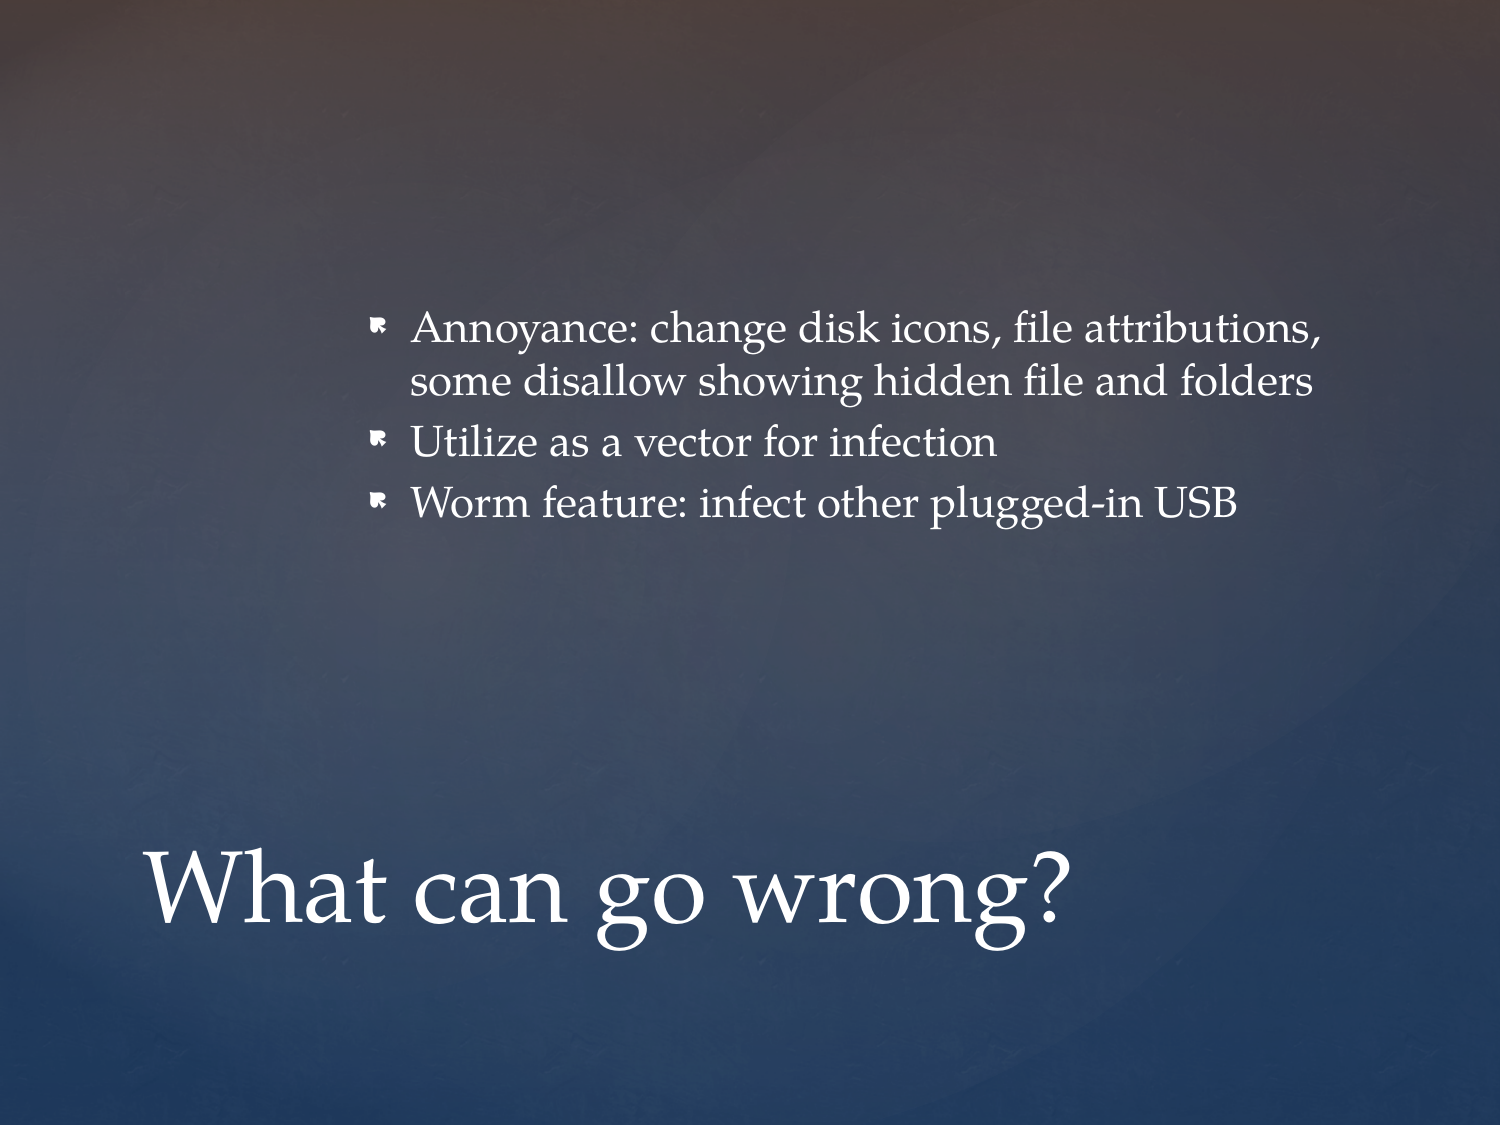

Annoyance: change disk icons, file attributions, some disallow showing hidden file and folders
Utilize as a vector for infection
Worm feature: infect other plugged-in USB
# What can go wrong?